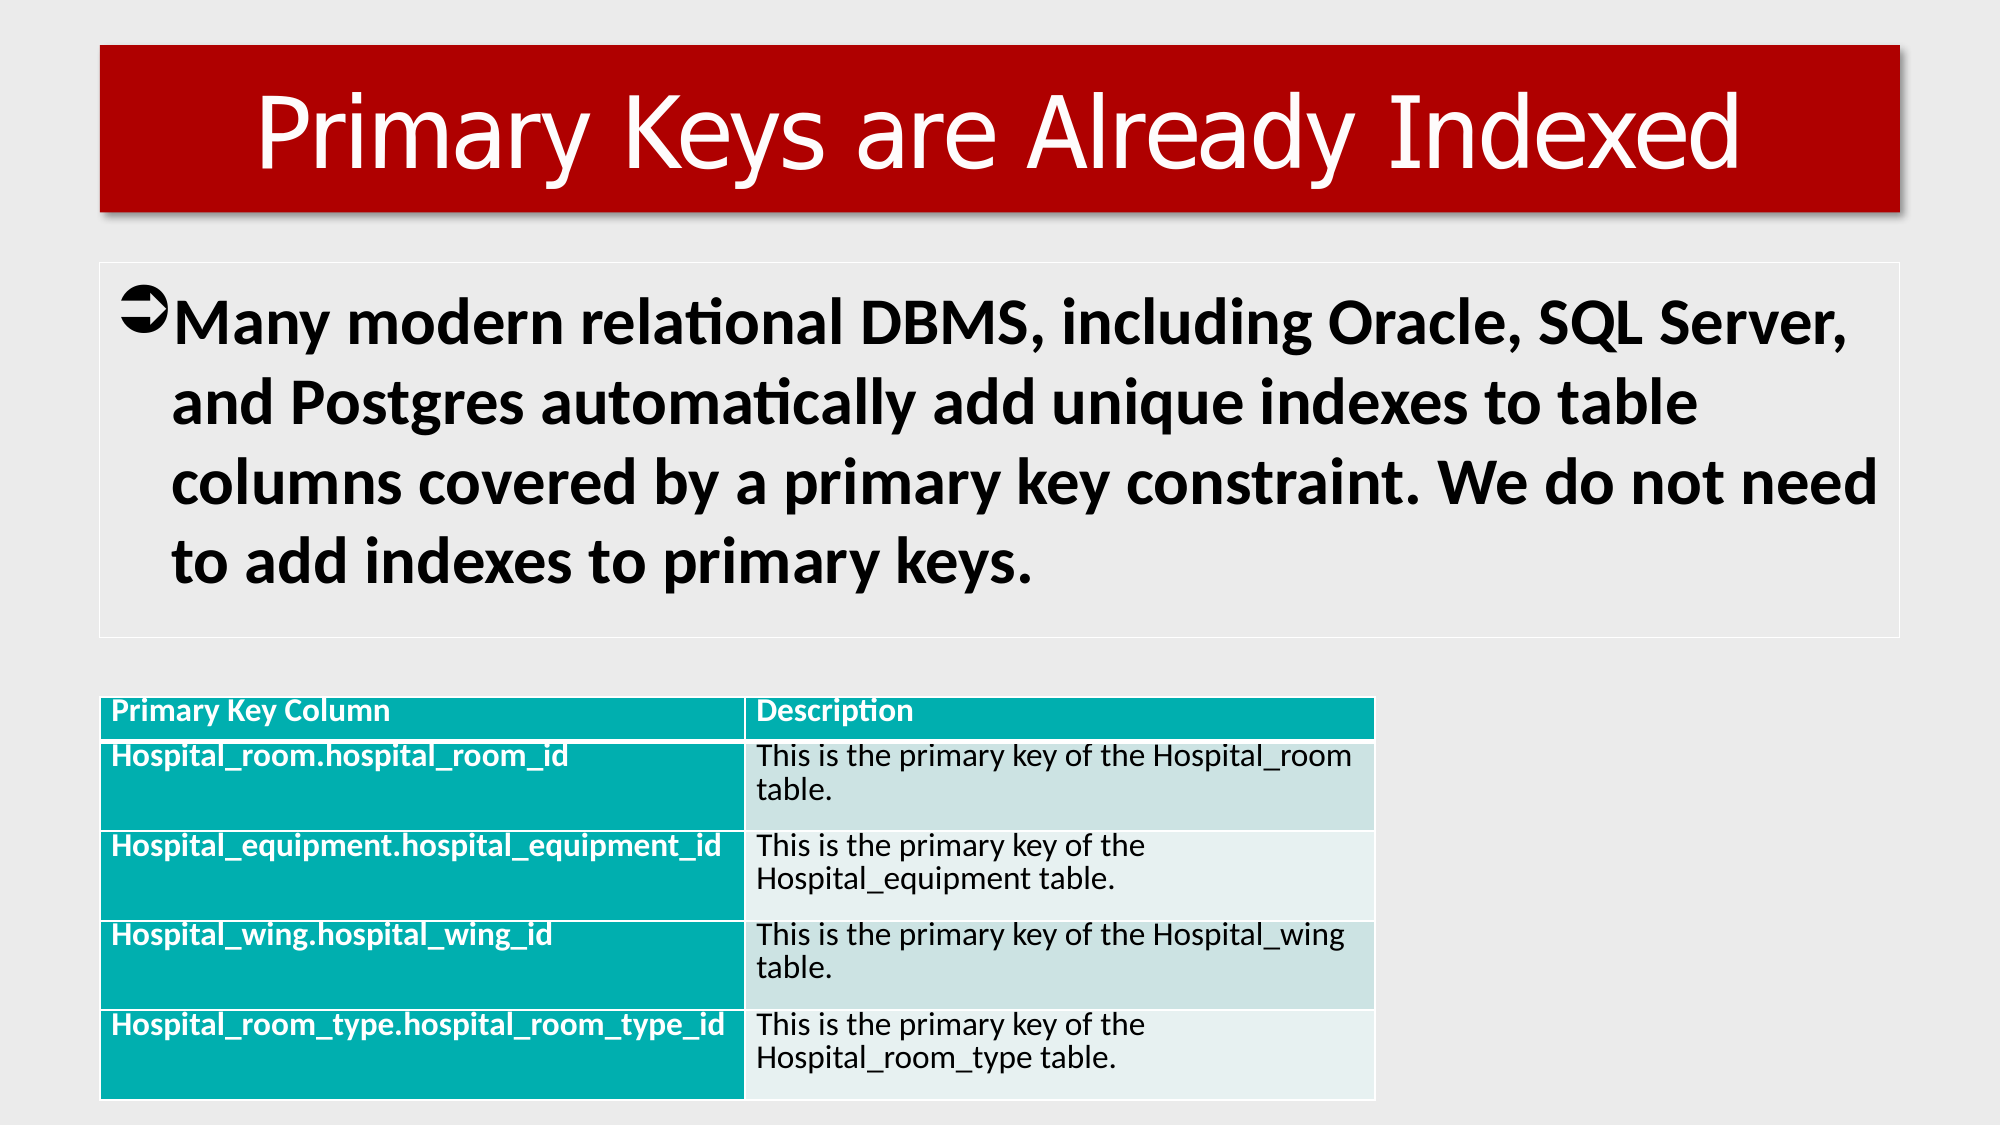

# Primary Keys are Already Indexed
Many modern relational DBMS, including Oracle, SQL Server, and Postgres automatically add unique indexes to table columns covered by a primary key constraint. We do not need to add indexes to primary keys.
| Primary Key Column | Description |
| --- | --- |
| Hospital\_room.hospital\_room\_id | This is the primary key of the Hospital\_room table. |
| Hospital\_equipment.hospital\_equipment\_id | This is the primary key of the Hospital\_equipment table. |
| Hospital\_wing.hospital\_wing\_id | This is the primary key of the Hospital\_wing table. |
| Hospital\_room\_type.hospital\_room\_type\_id | This is the primary key of the Hospital\_room\_type table. |